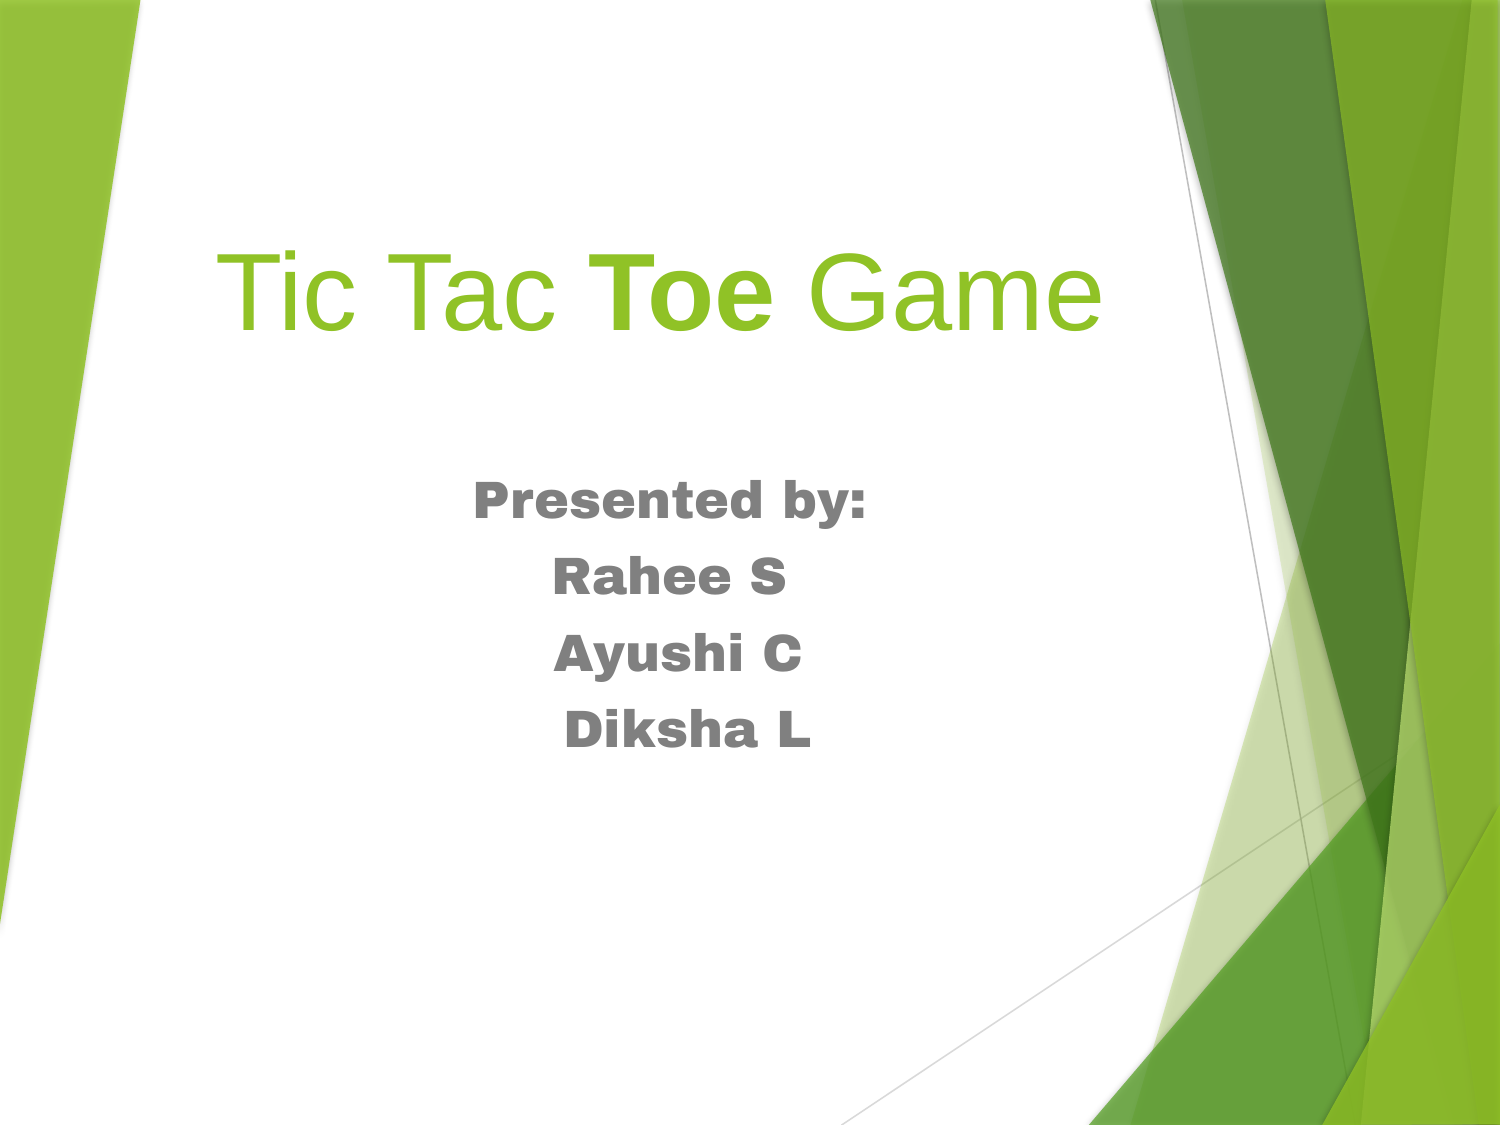

# Tic Tac Toe Game

 Presented by:
 Rahee S
  Ayushi C
   Diksha L